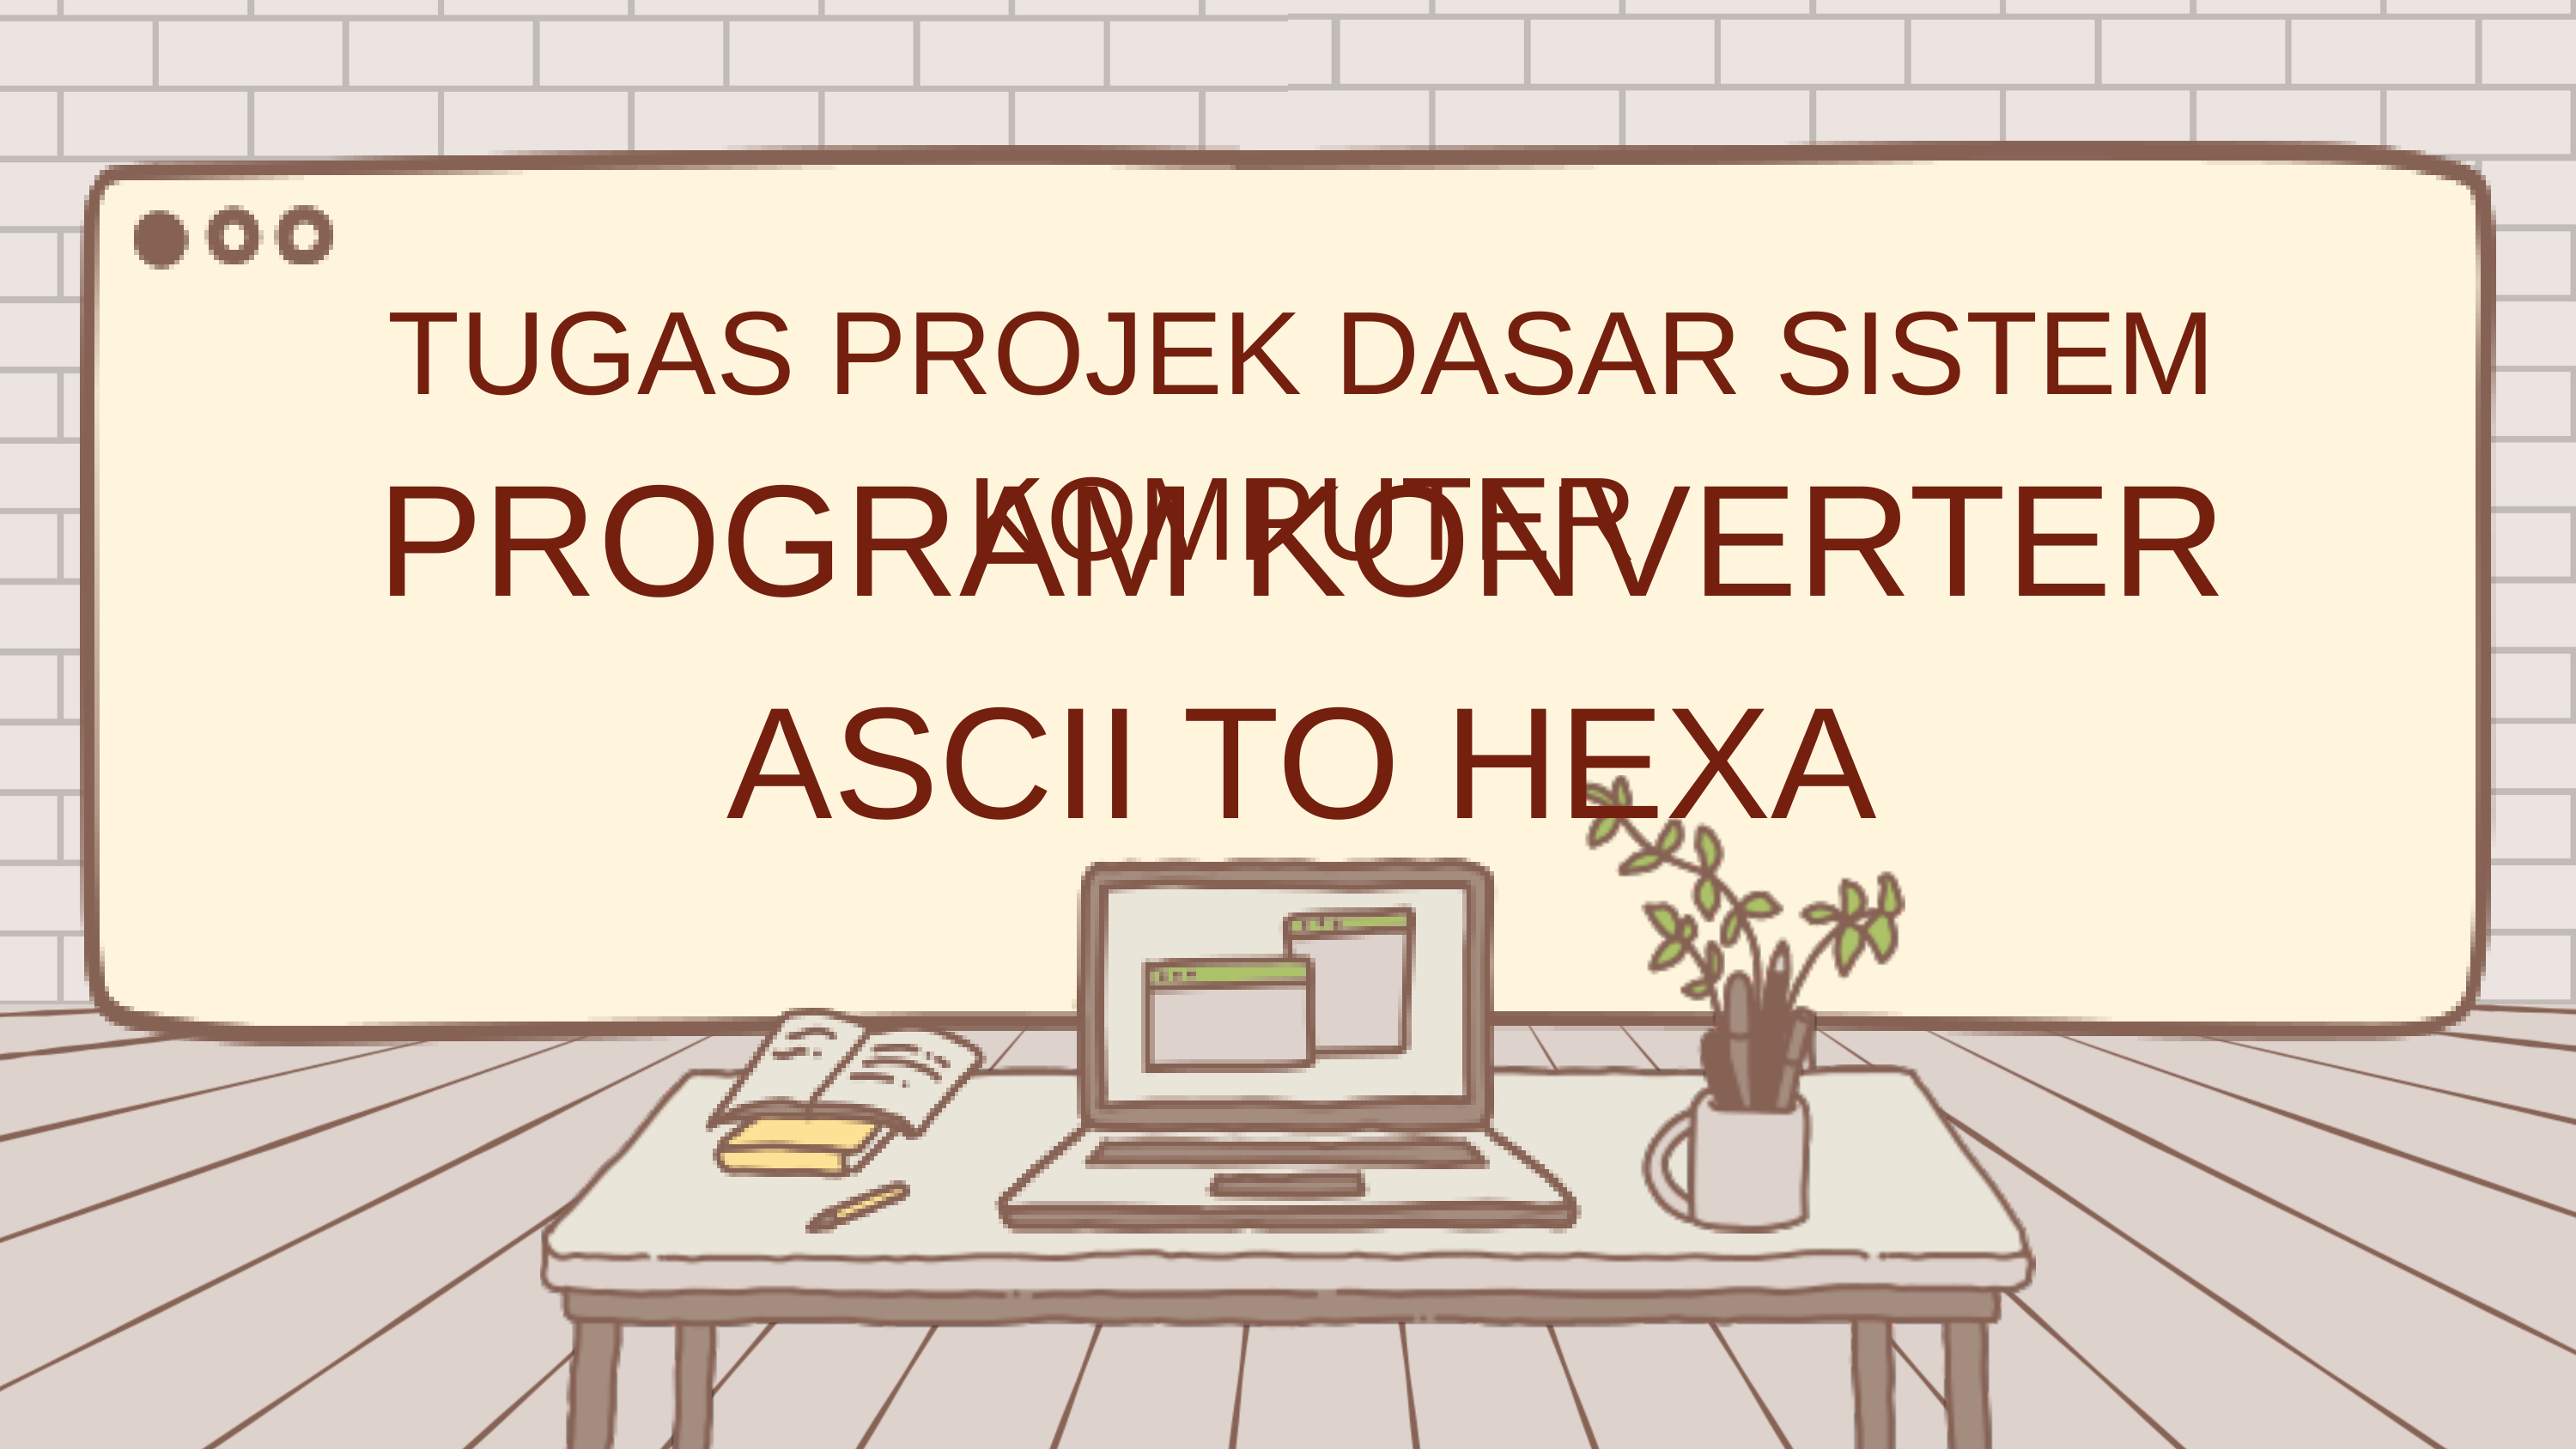

TUGAS PROJEK DASAR SISTEM KOMPUTER
PROGRAM KONVERTER ASCII TO HEXA